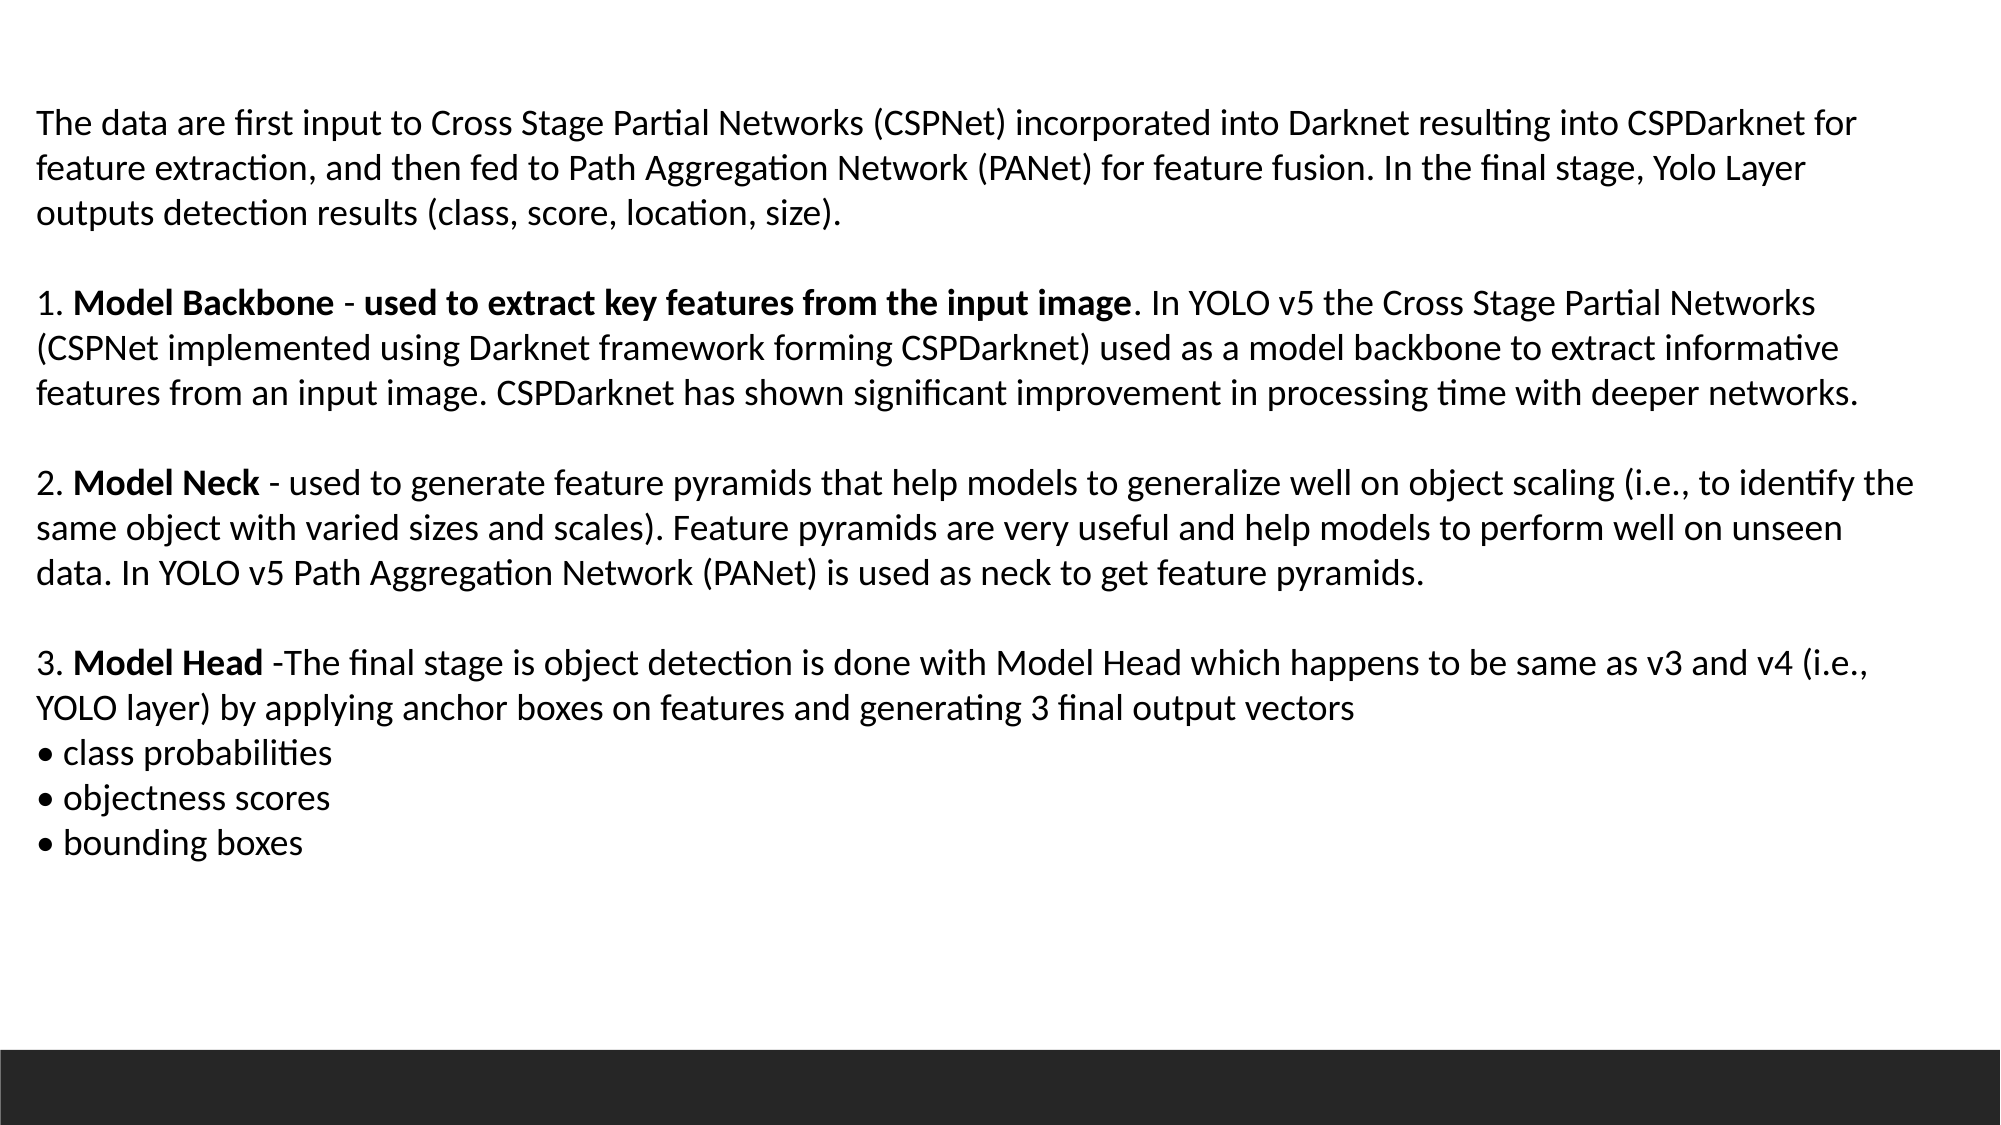

The data are first input to Cross Stage Partial Networks (CSPNet) incorporated into Darknet resulting into CSPDarknet for feature extraction, and then fed to Path Aggregation Network (PANet) for feature fusion. In the final stage, Yolo Layer outputs detection results (class, score, location, size).

1. Model Backbone - used to extract key features from the input image. In YOLO v5 the Cross Stage Partial Networks (CSPNet implemented using Darknet framework forming CSPDarknet) used as a model backbone to extract informative features from an input image. CSPDarknet has shown significant improvement in processing time with deeper networks.

2. Model Neck - used to generate feature pyramids that help models to generalize well on object scaling (i.e., to identify the same object with varied sizes and scales). Feature pyramids are very useful and help models to perform well on unseen data. In YOLO v5 Path Aggregation Network (PANet) is used as neck to get feature pyramids.

3. Model Head -The final stage is object detection is done with Model Head which happens to be same as v3 and v4 (i.e., YOLO layer) by applying anchor boxes on features and generating 3 final output vectors
• class probabilities
• objectness scores
• bounding boxes